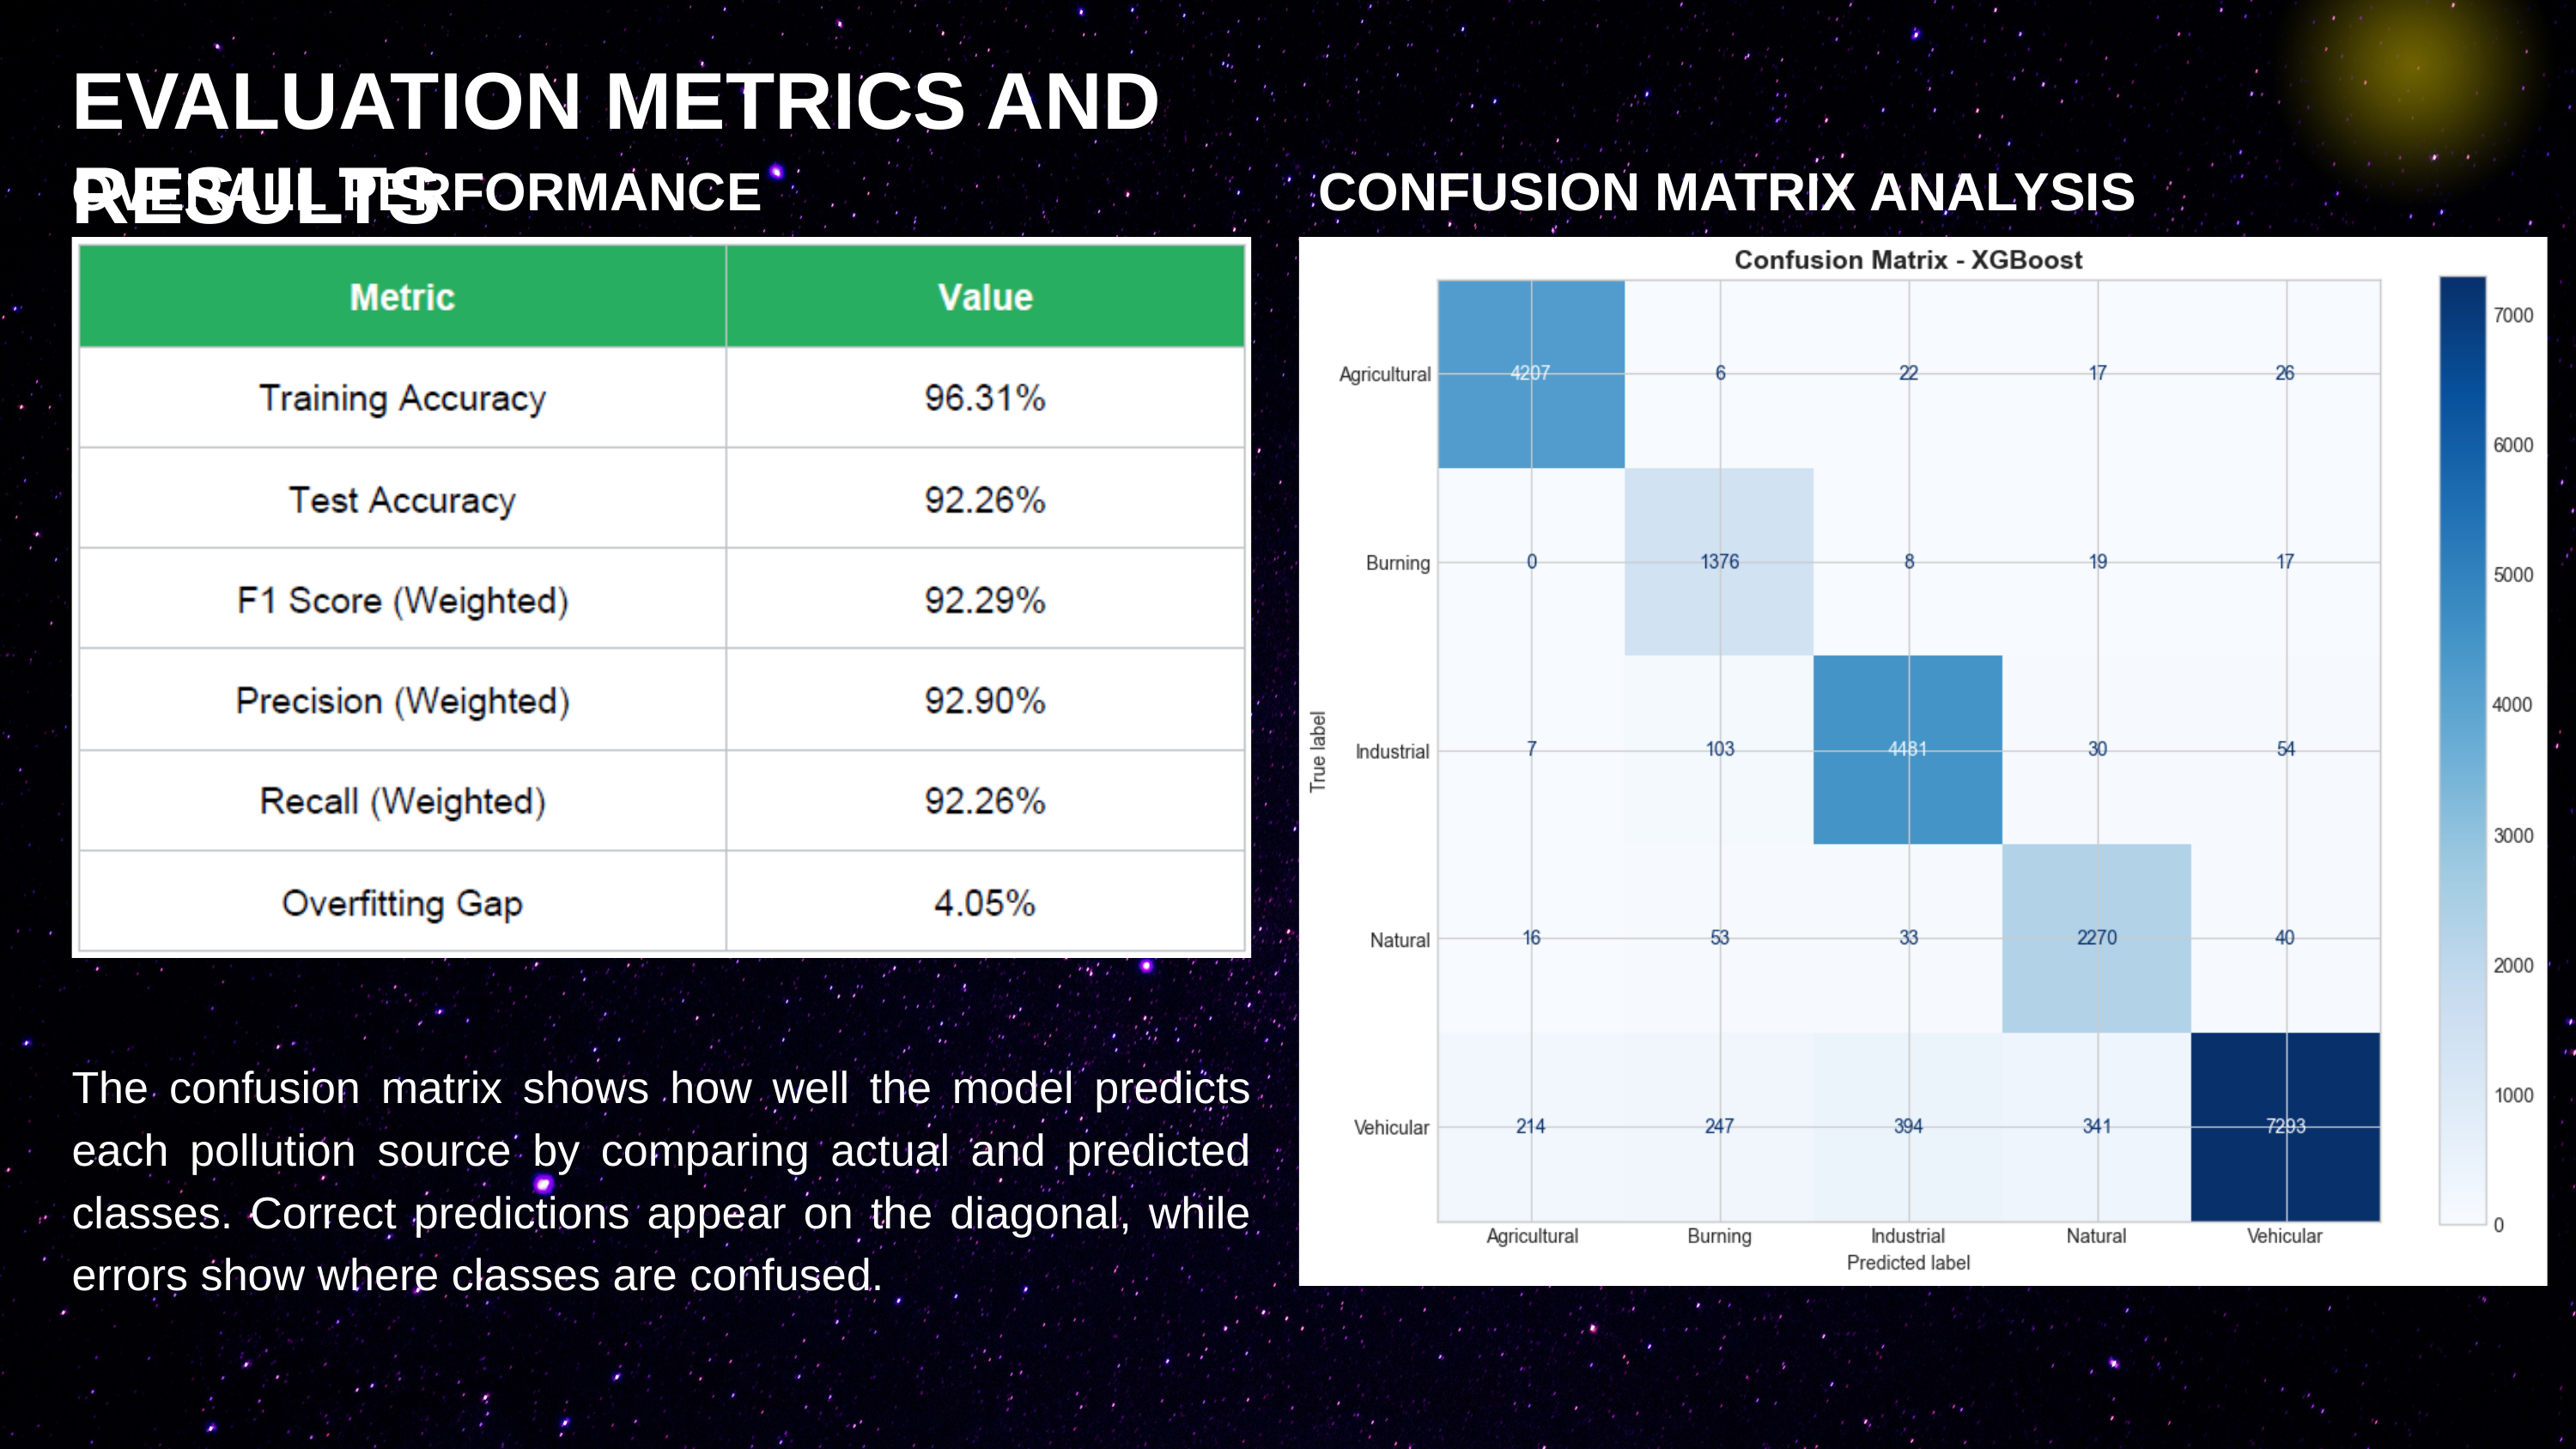

EVALUATION METRICS AND RESULTS
OVERALL PERFORMANCE
CONFUSION MATRIX ANALYSIS

The confusion matrix shows how well the model predicts each pollution source by comparing actual and predicted classes. Correct predictions appear on the diagonal, while errors show where classes are confused.